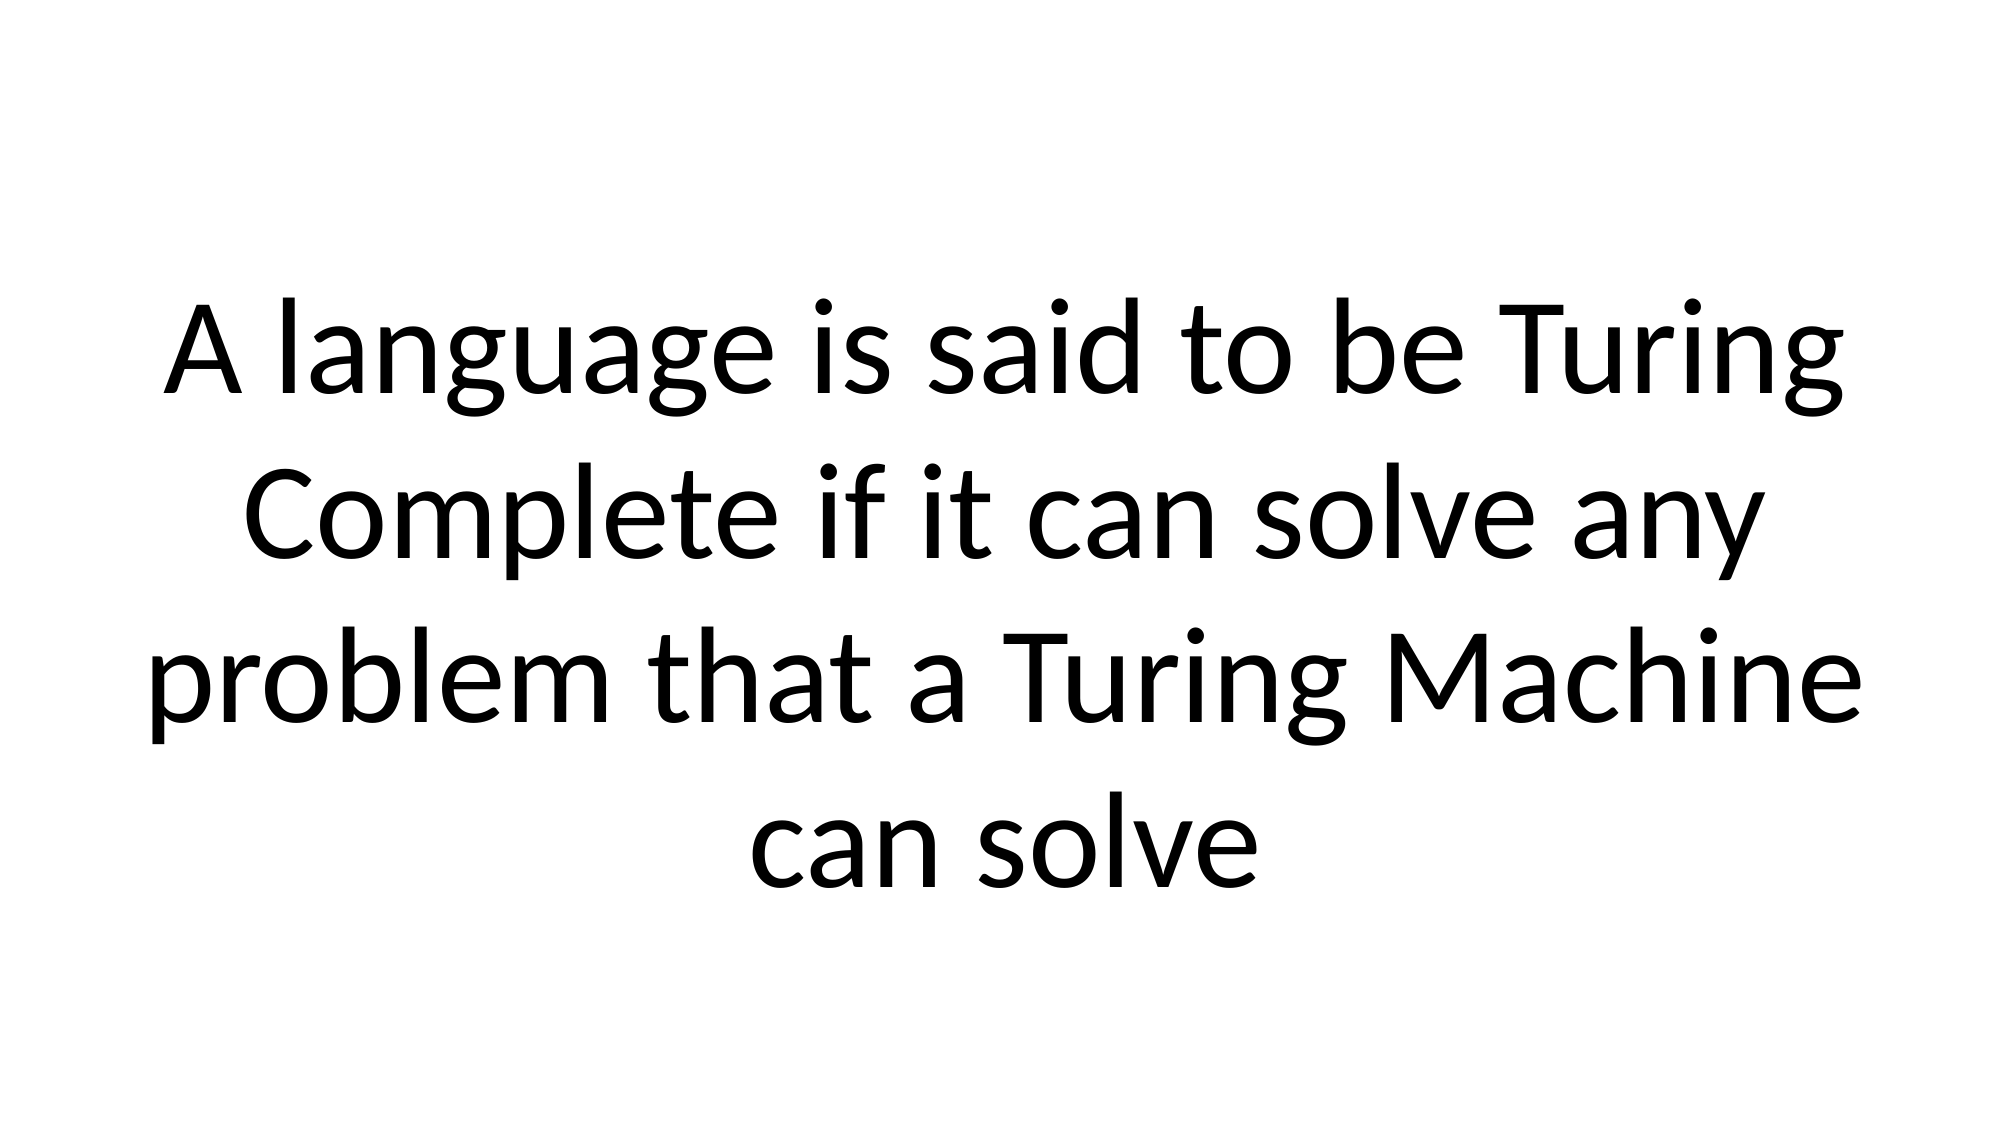

A language is said to be Turing Complete if it can solve any problem that a Turing Machine can solve